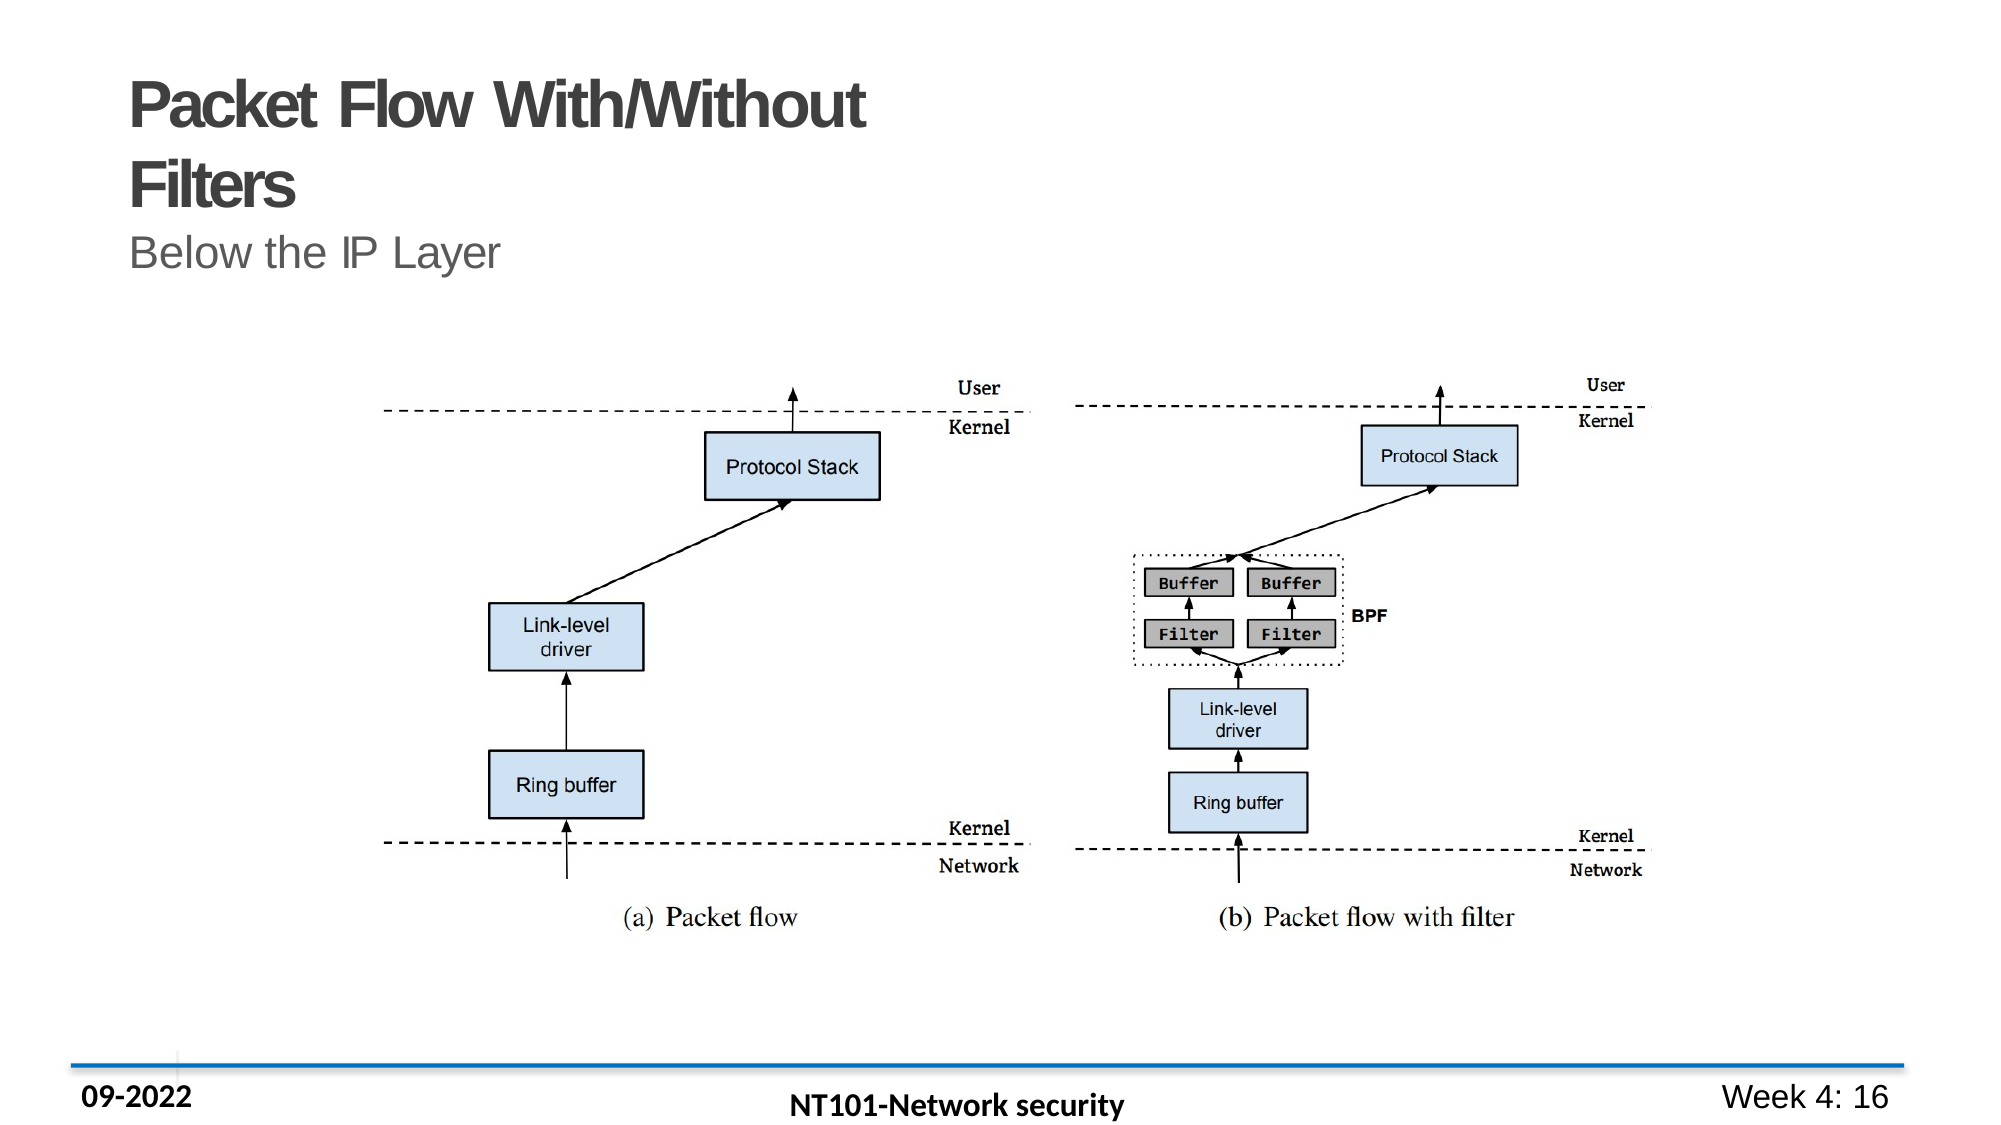

# Packet Flow With/Without Filters
Below the IP Layer